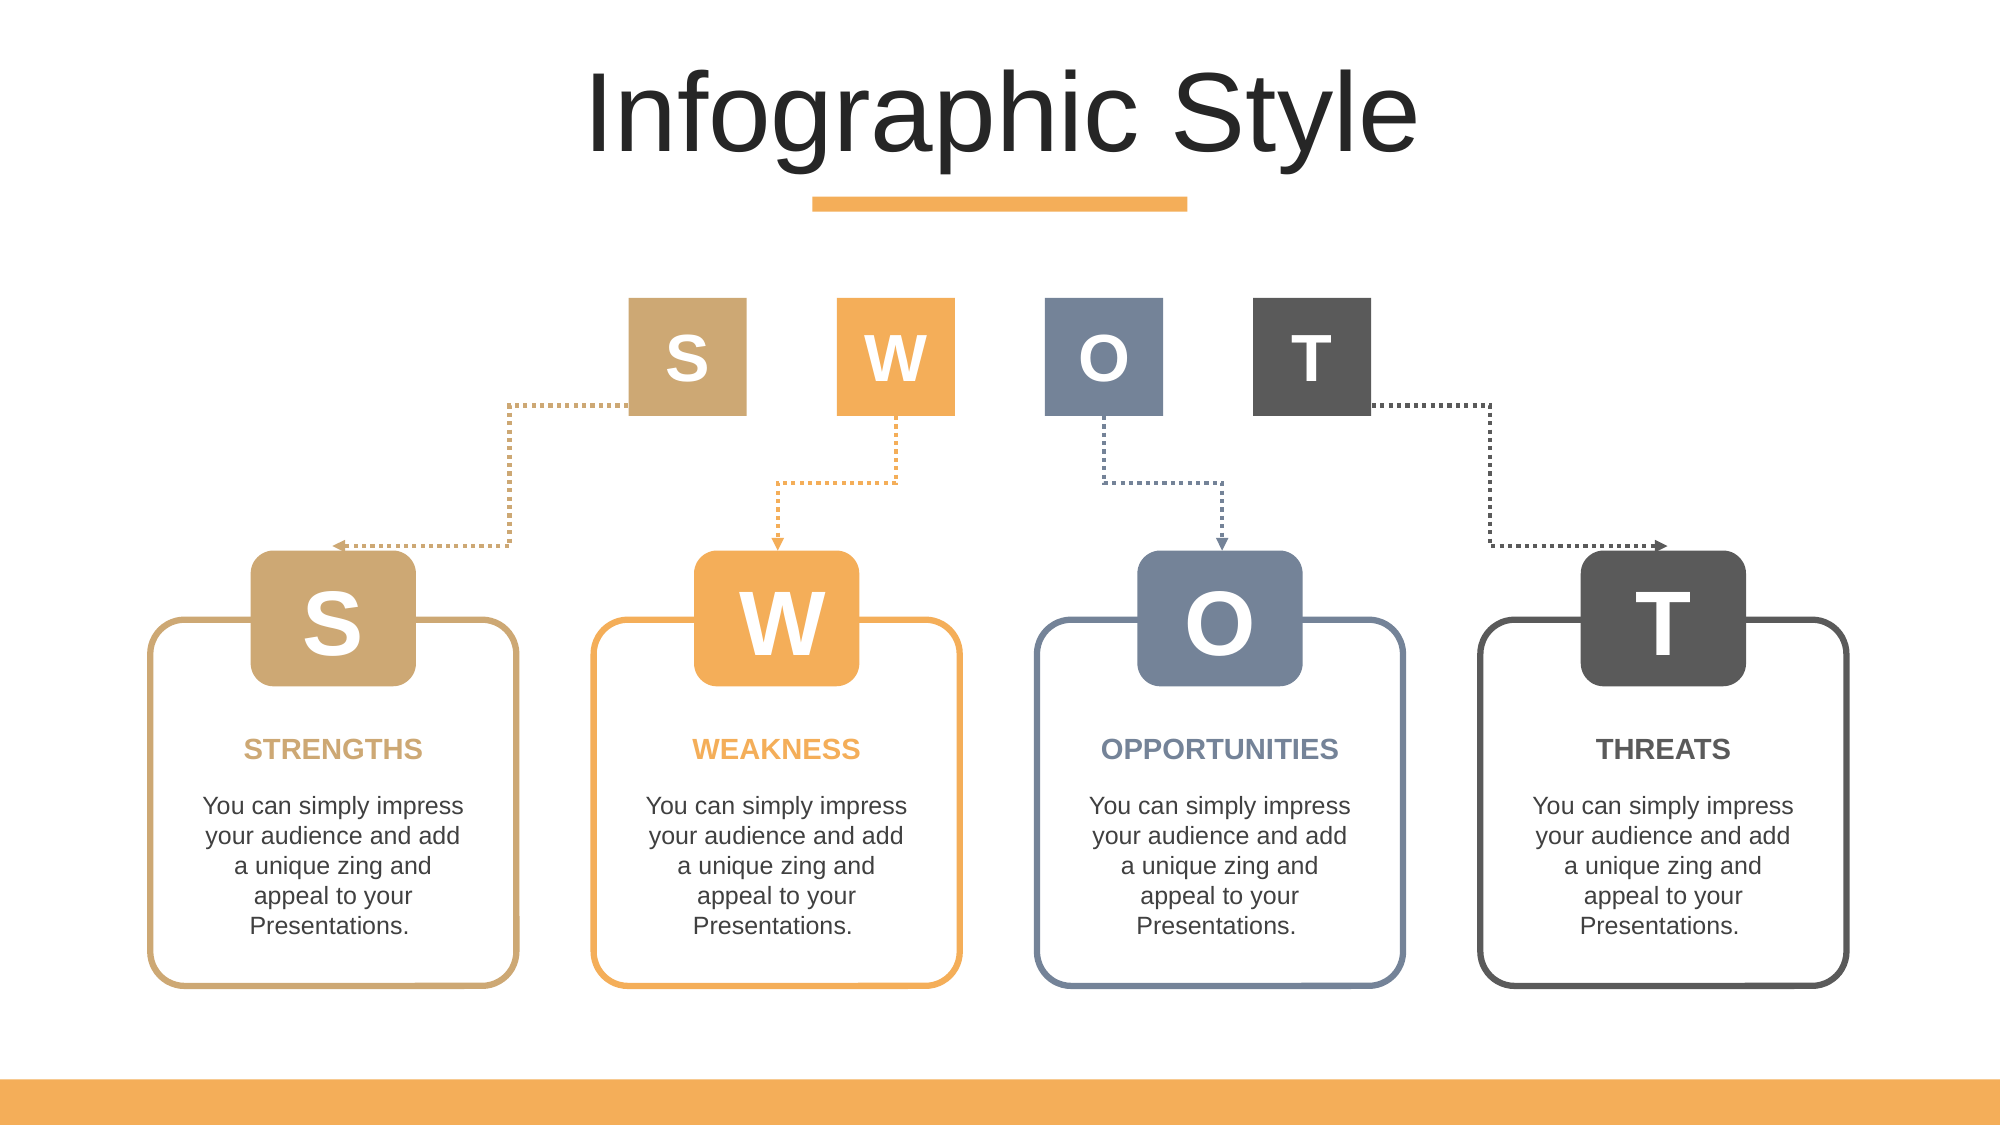

Infographic Style

S
W
O
T

S
W
O
T

STRENGTHS
You can simply impress your audience and add a unique zing and appeal to your Presentations.
WEAKNESS
You can simply impress your audience and add a unique zing and appeal to your Presentations.
OPPORTUNITIES
You can simply impress your audience and add a unique zing and appeal to your Presentations.
THREATS
You can simply impress your audience and add a unique zing and appeal to your Presentations.